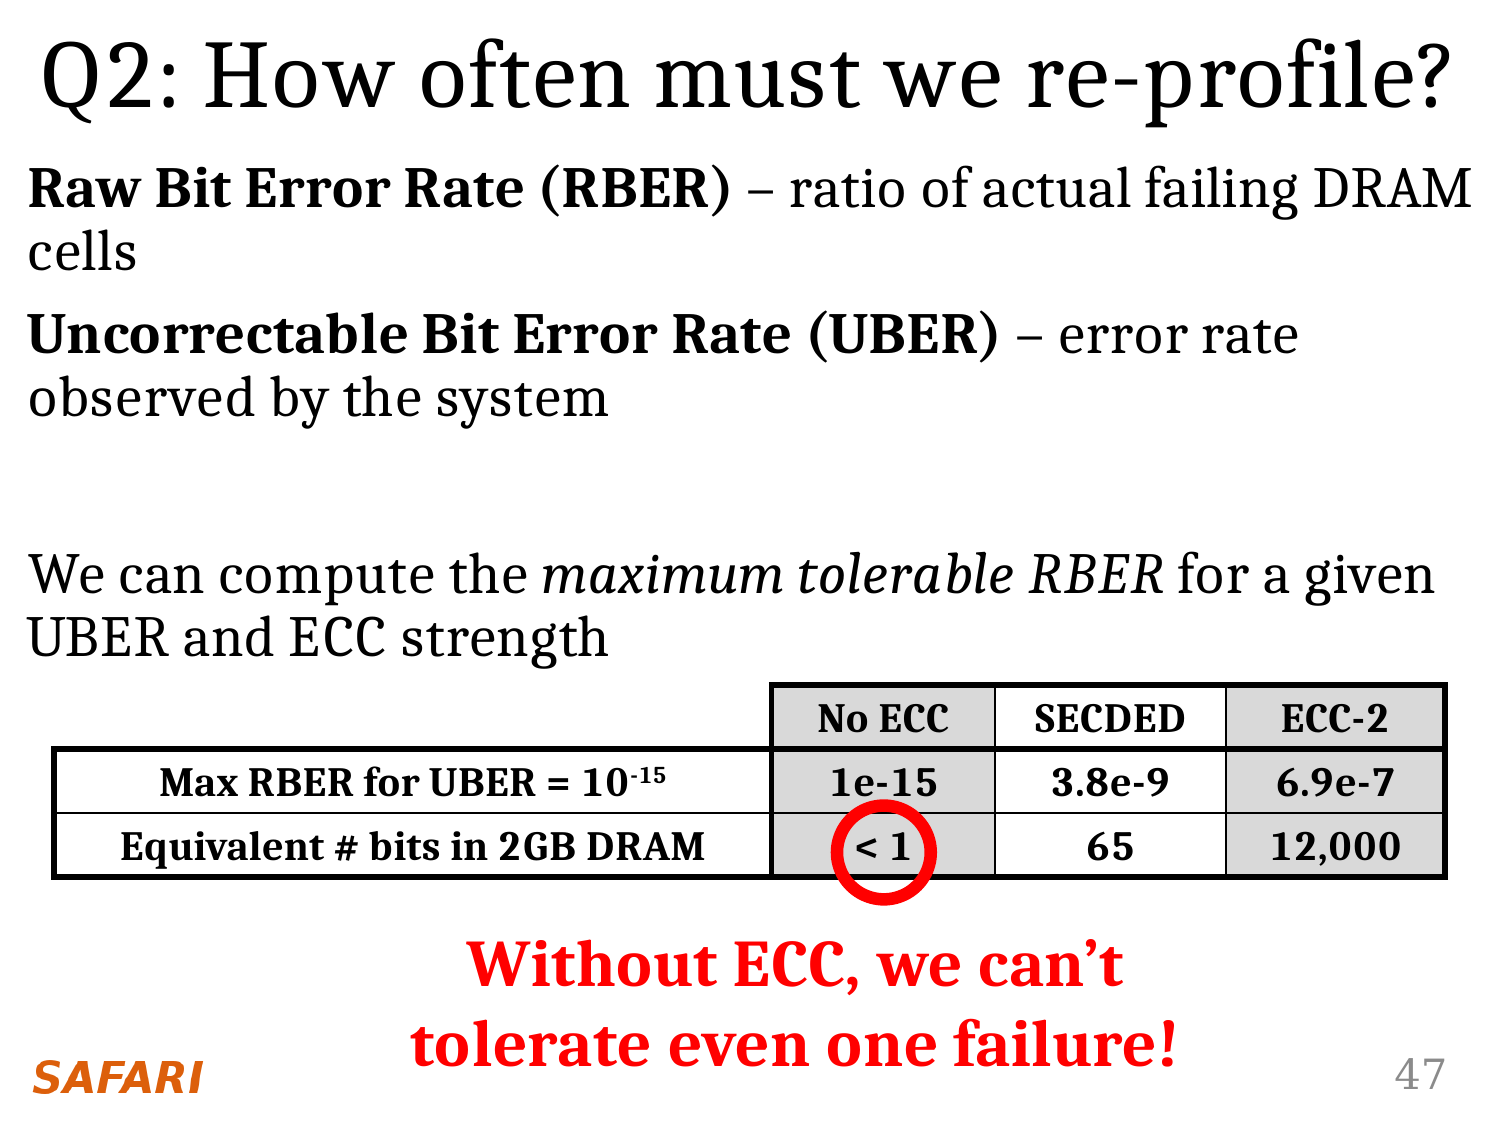

Q2: How often must we re-profile?
Raw Bit Error Rate (RBER) – ratio of actual failing DRAM cells
Uncorrectable Bit Error Rate (UBER) – error rate observed by the system

We can compute the maximum tolerable RBER for a given UBER and ECC strength
|  | No ECC | SECDED | ECC-2 |
| --- | --- | --- | --- |
| Max RBER for UBER = 10-15 | 1e-15 | 3.8e-9 | 6.9e-7 |
| Equivalent # bits in 2GB DRAM | < 1 | 65 | 12,000 |

Without ECC, we can’t tolerate even one failure!
47